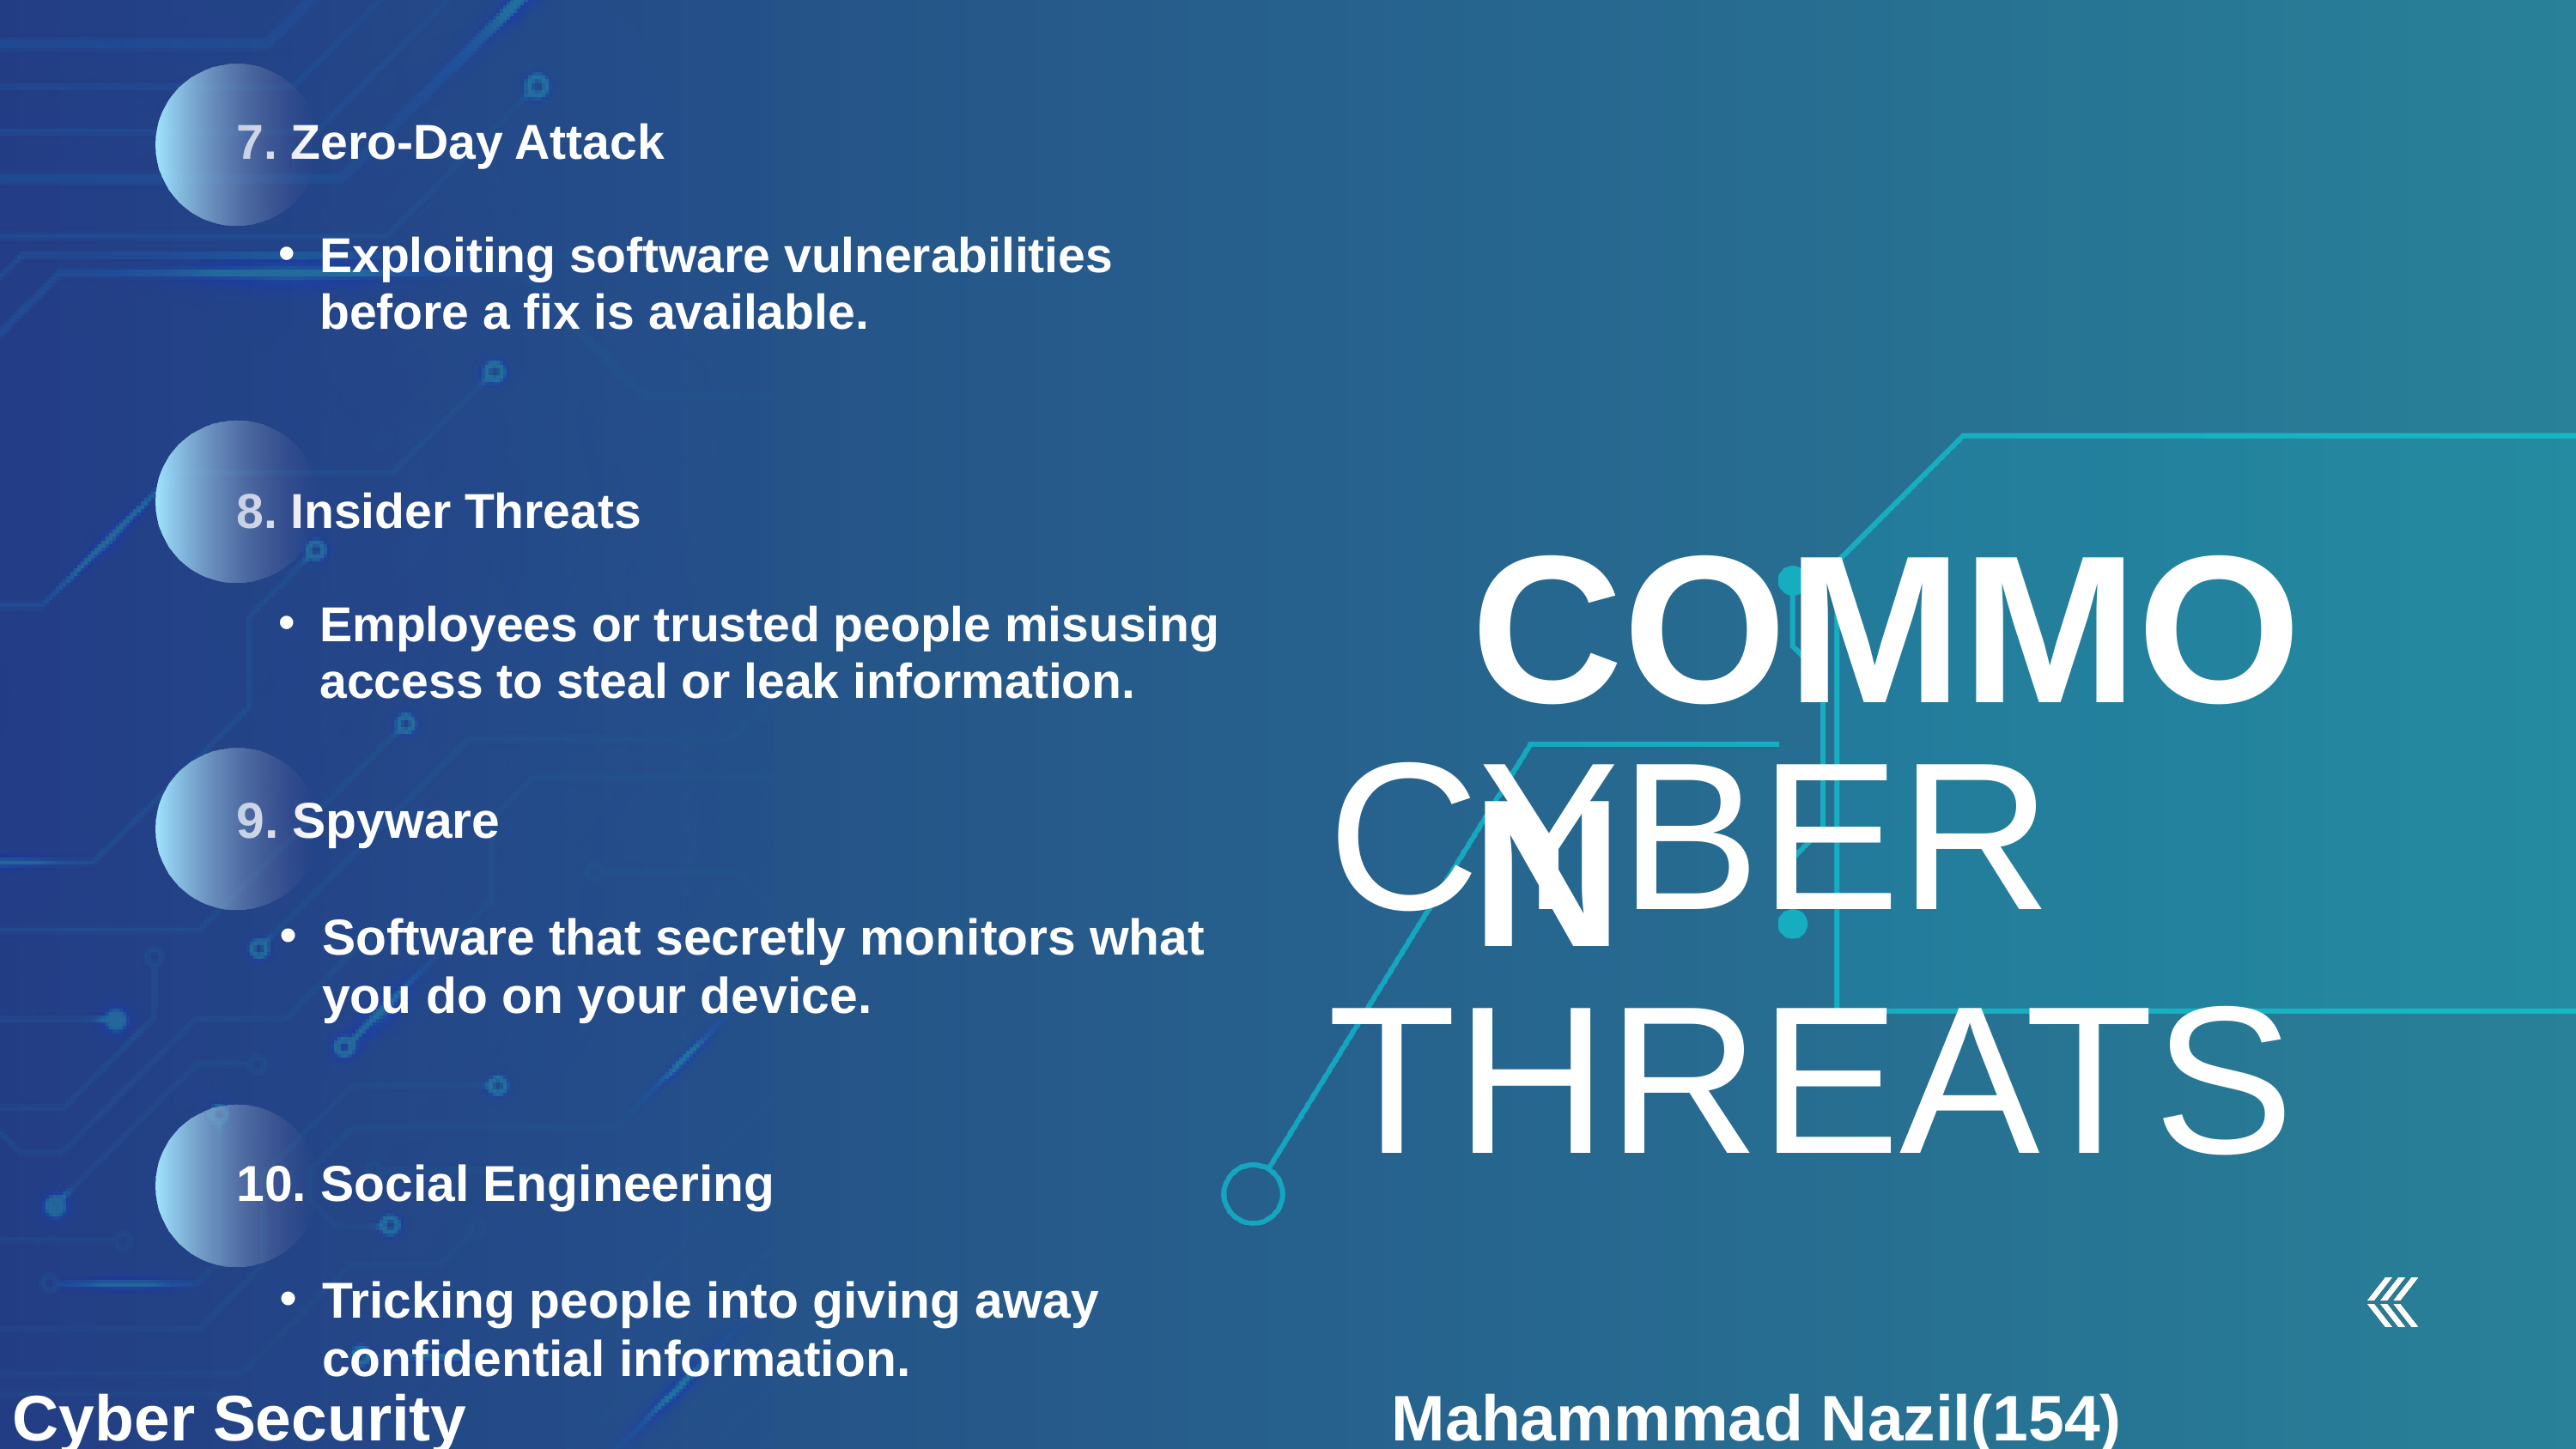

7. Zero-Day Attack

Exploiting software vulnerabilities before a fix is available.

8. Insider Threats

Employees or trusted people misusing access to steal or leak information.

COMMON
CYBER THREATS

9. Spyware

Software that secretly monitors what you do on your device.

10. Social Engineering

Tricking people into giving away confidential information.

Cyber Security                                                    Mahammmad Nazil(154)                                                                               07